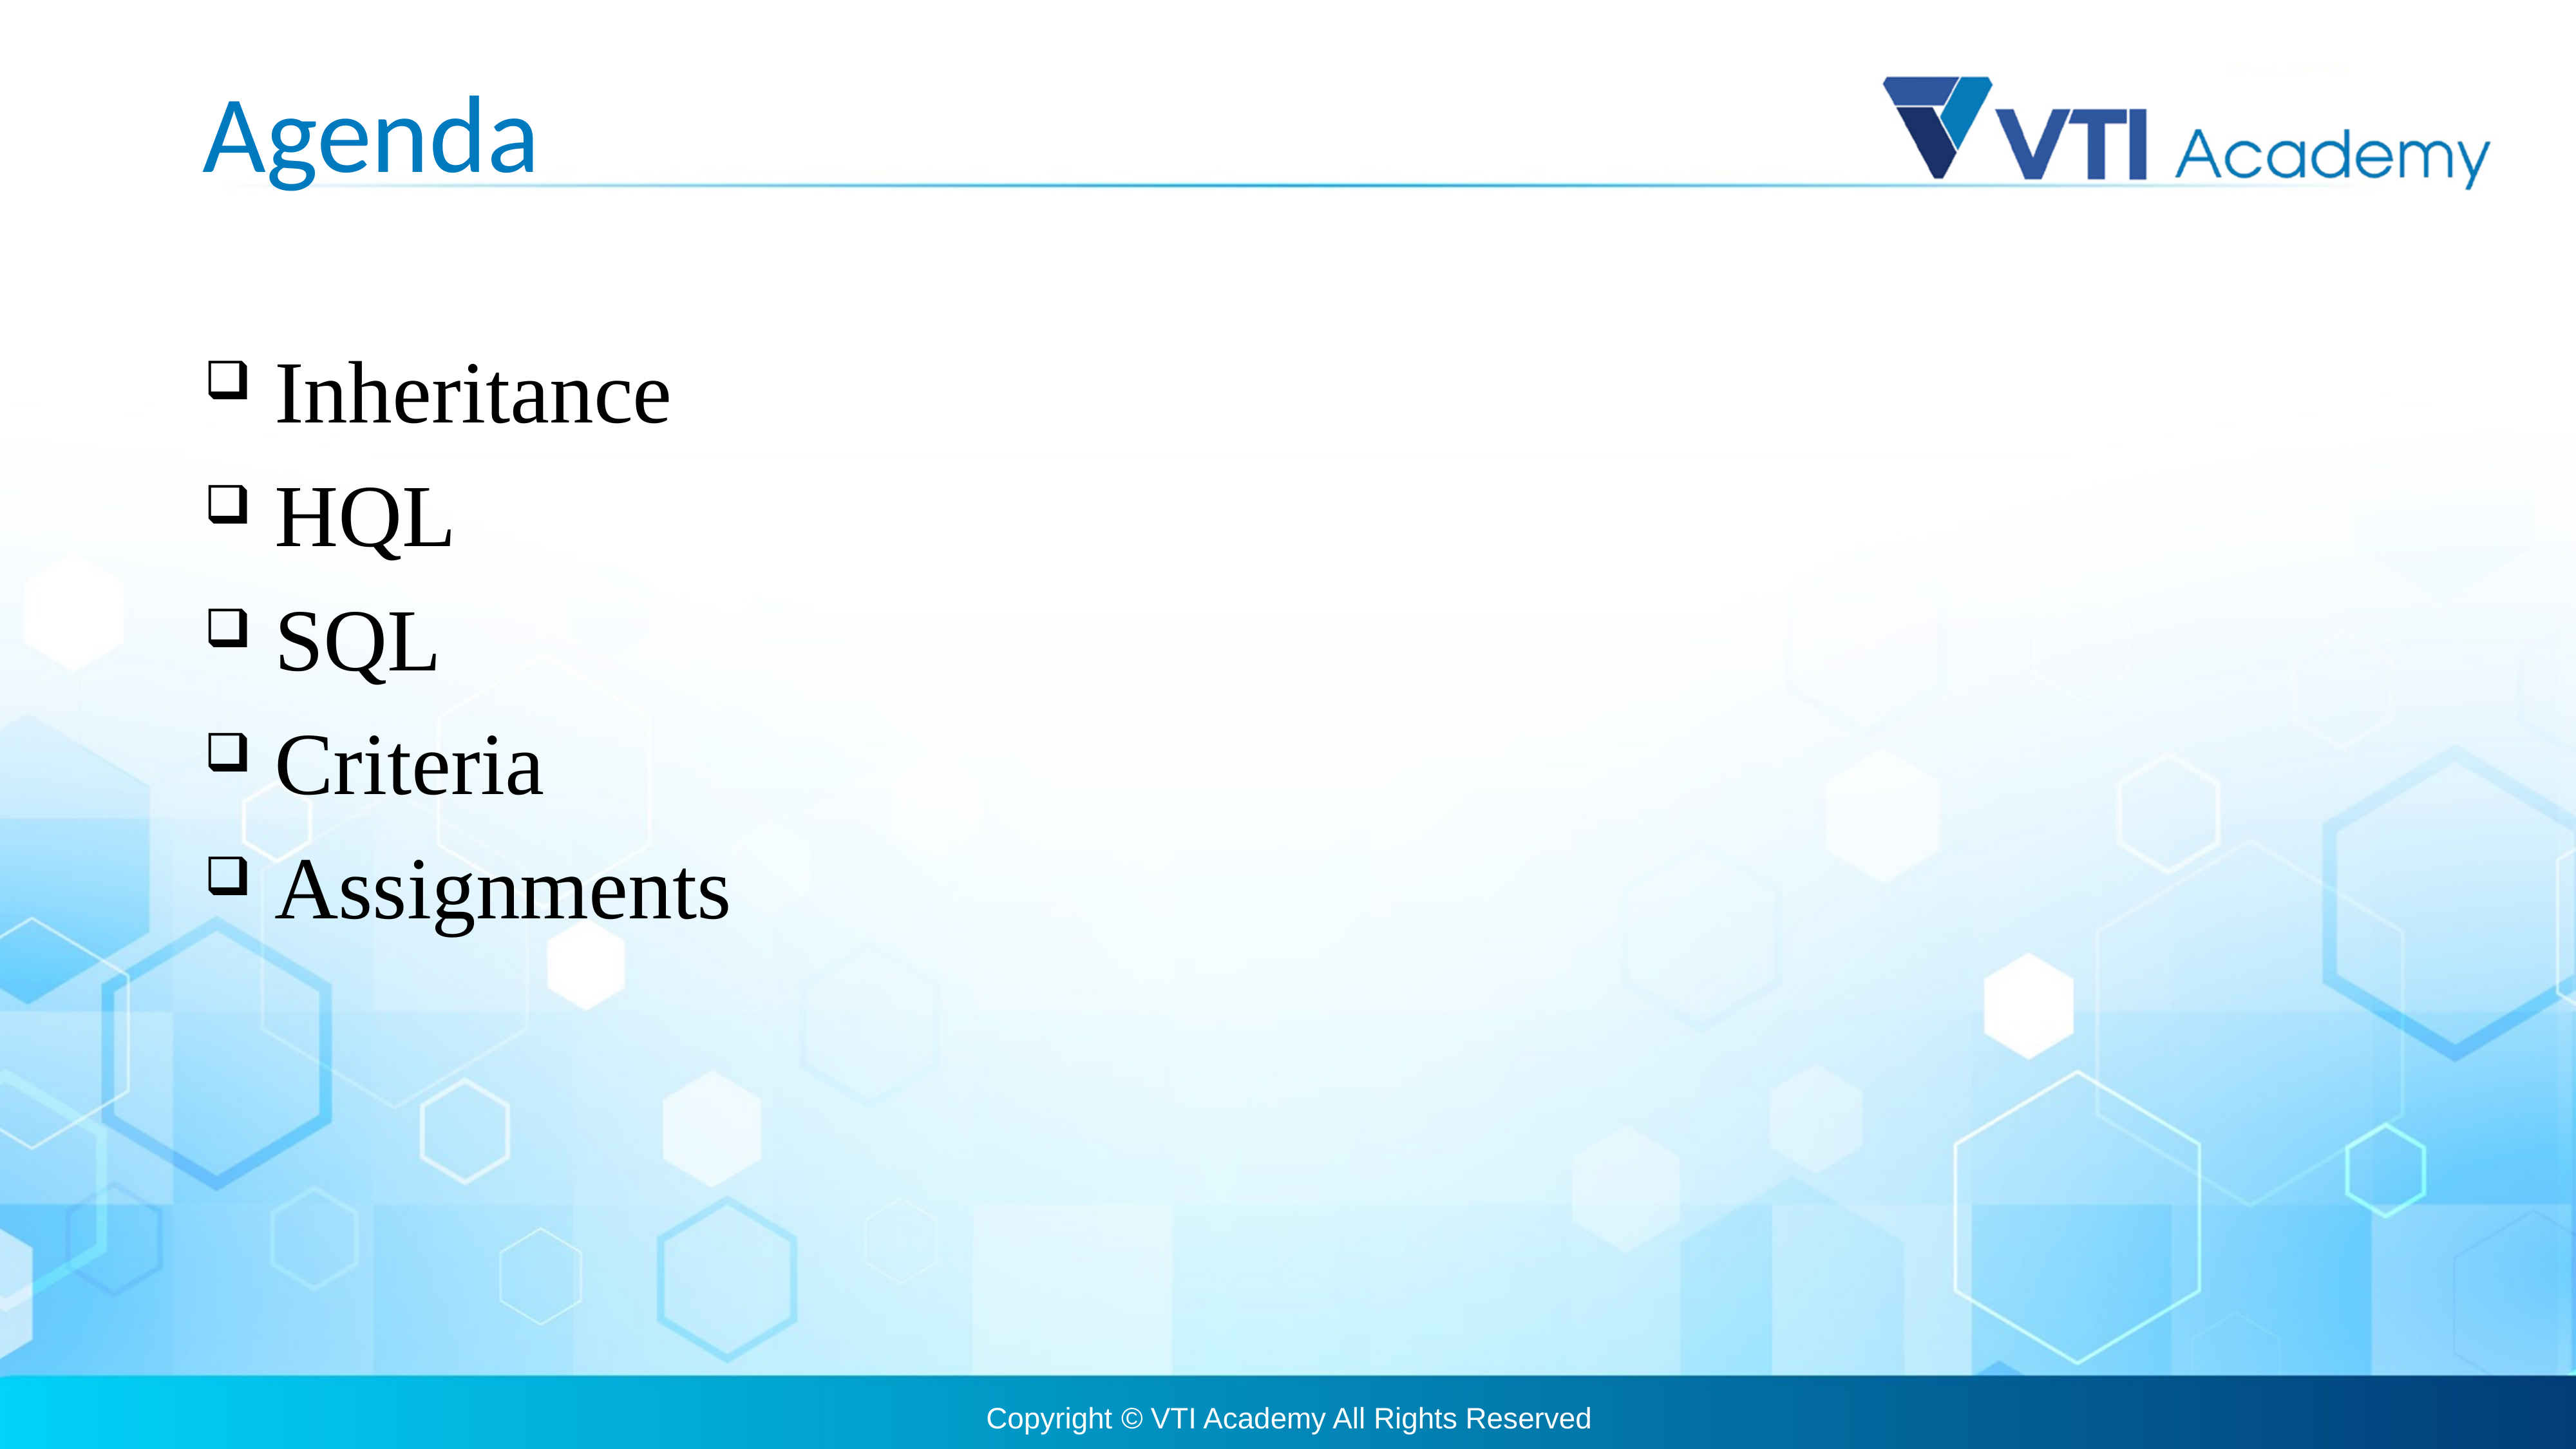

# Agenda
 Inheritance
 HQL
 SQL
 Criteria
 Assignments
Copyright © VTI Academy All Rights Reserved